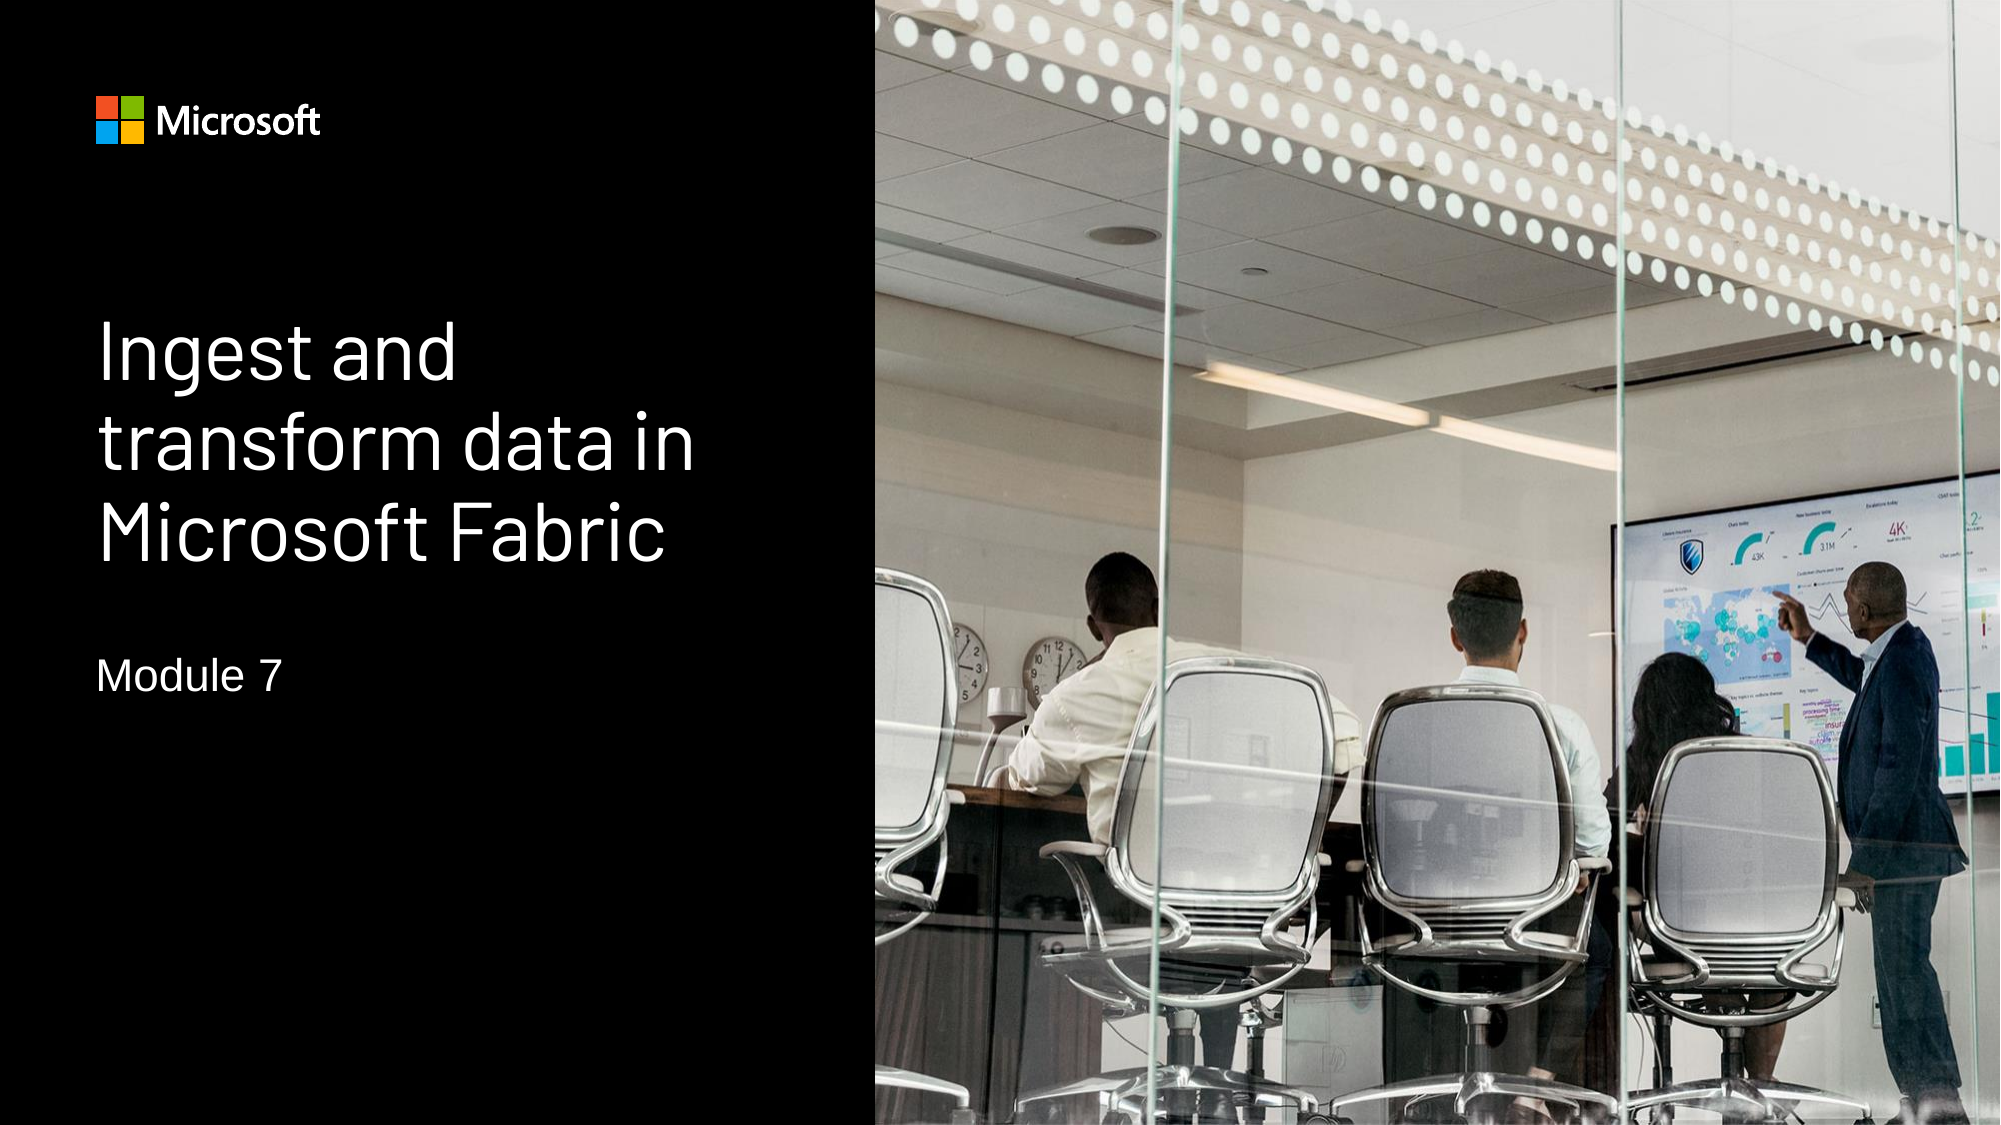

# Ingest and transform data in Microsoft Fabric
Module 7